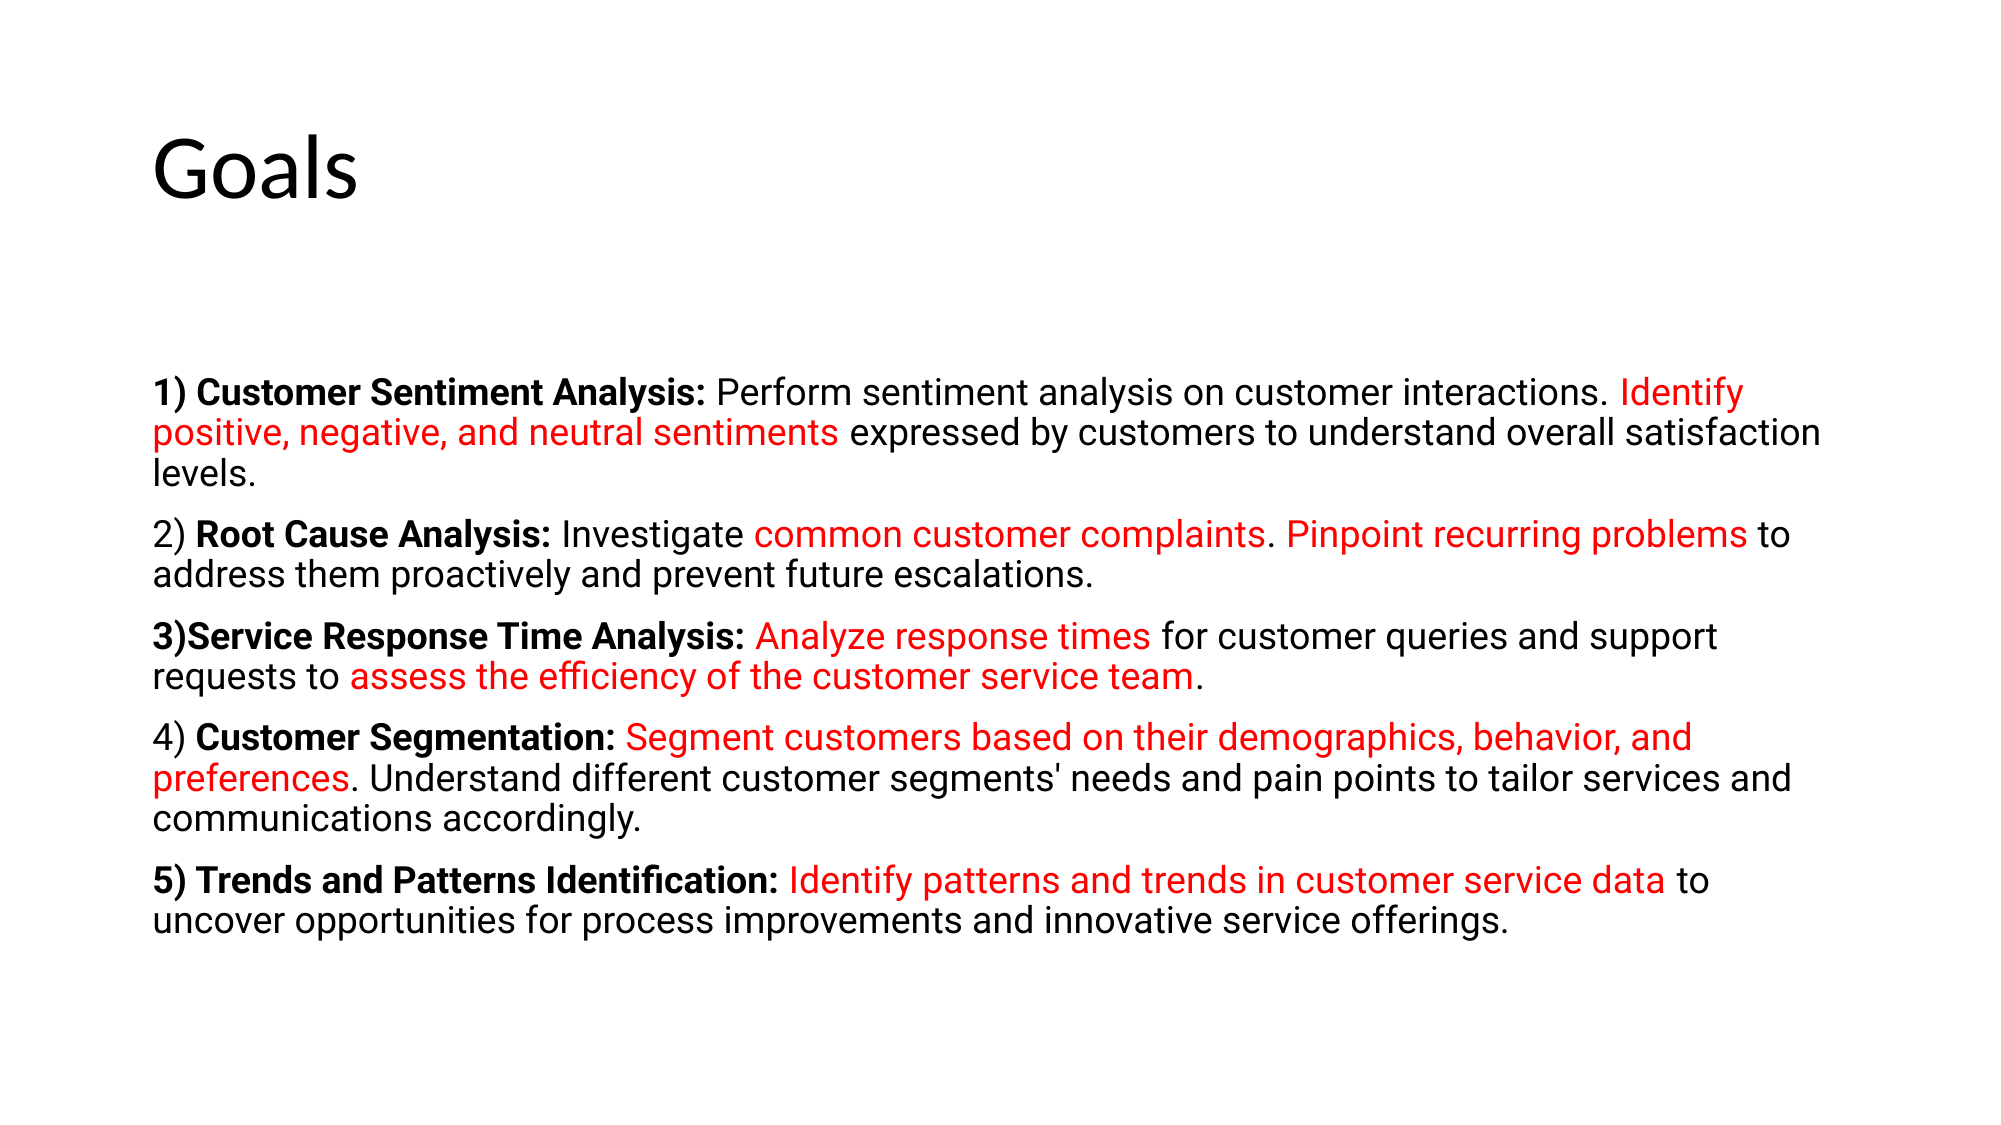

# Goals

1) Customer Sentiment Analysis: Perform sentiment analysis on customer interactions. Identify    positive, negative, and neutral sentiments expressed by customers to understand overall satisfaction levels.
2) Root Cause Analysis: Investigate common customer complaints. Pinpoint recurring problems to address them proactively and prevent future escalations.
3)Service Response Time Analysis: Analyze response times for customer queries and support requests to assess the efficiency of the customer service team.
4) Customer Segmentation: Segment customers based on their demographics, behavior, and preferences. Understand different customer segments' needs and pain points to tailor services and communications accordingly.
5) Trends and Patterns Identification: Identify patterns and trends in customer service data to uncover opportunities for process improvements and innovative service offerings.